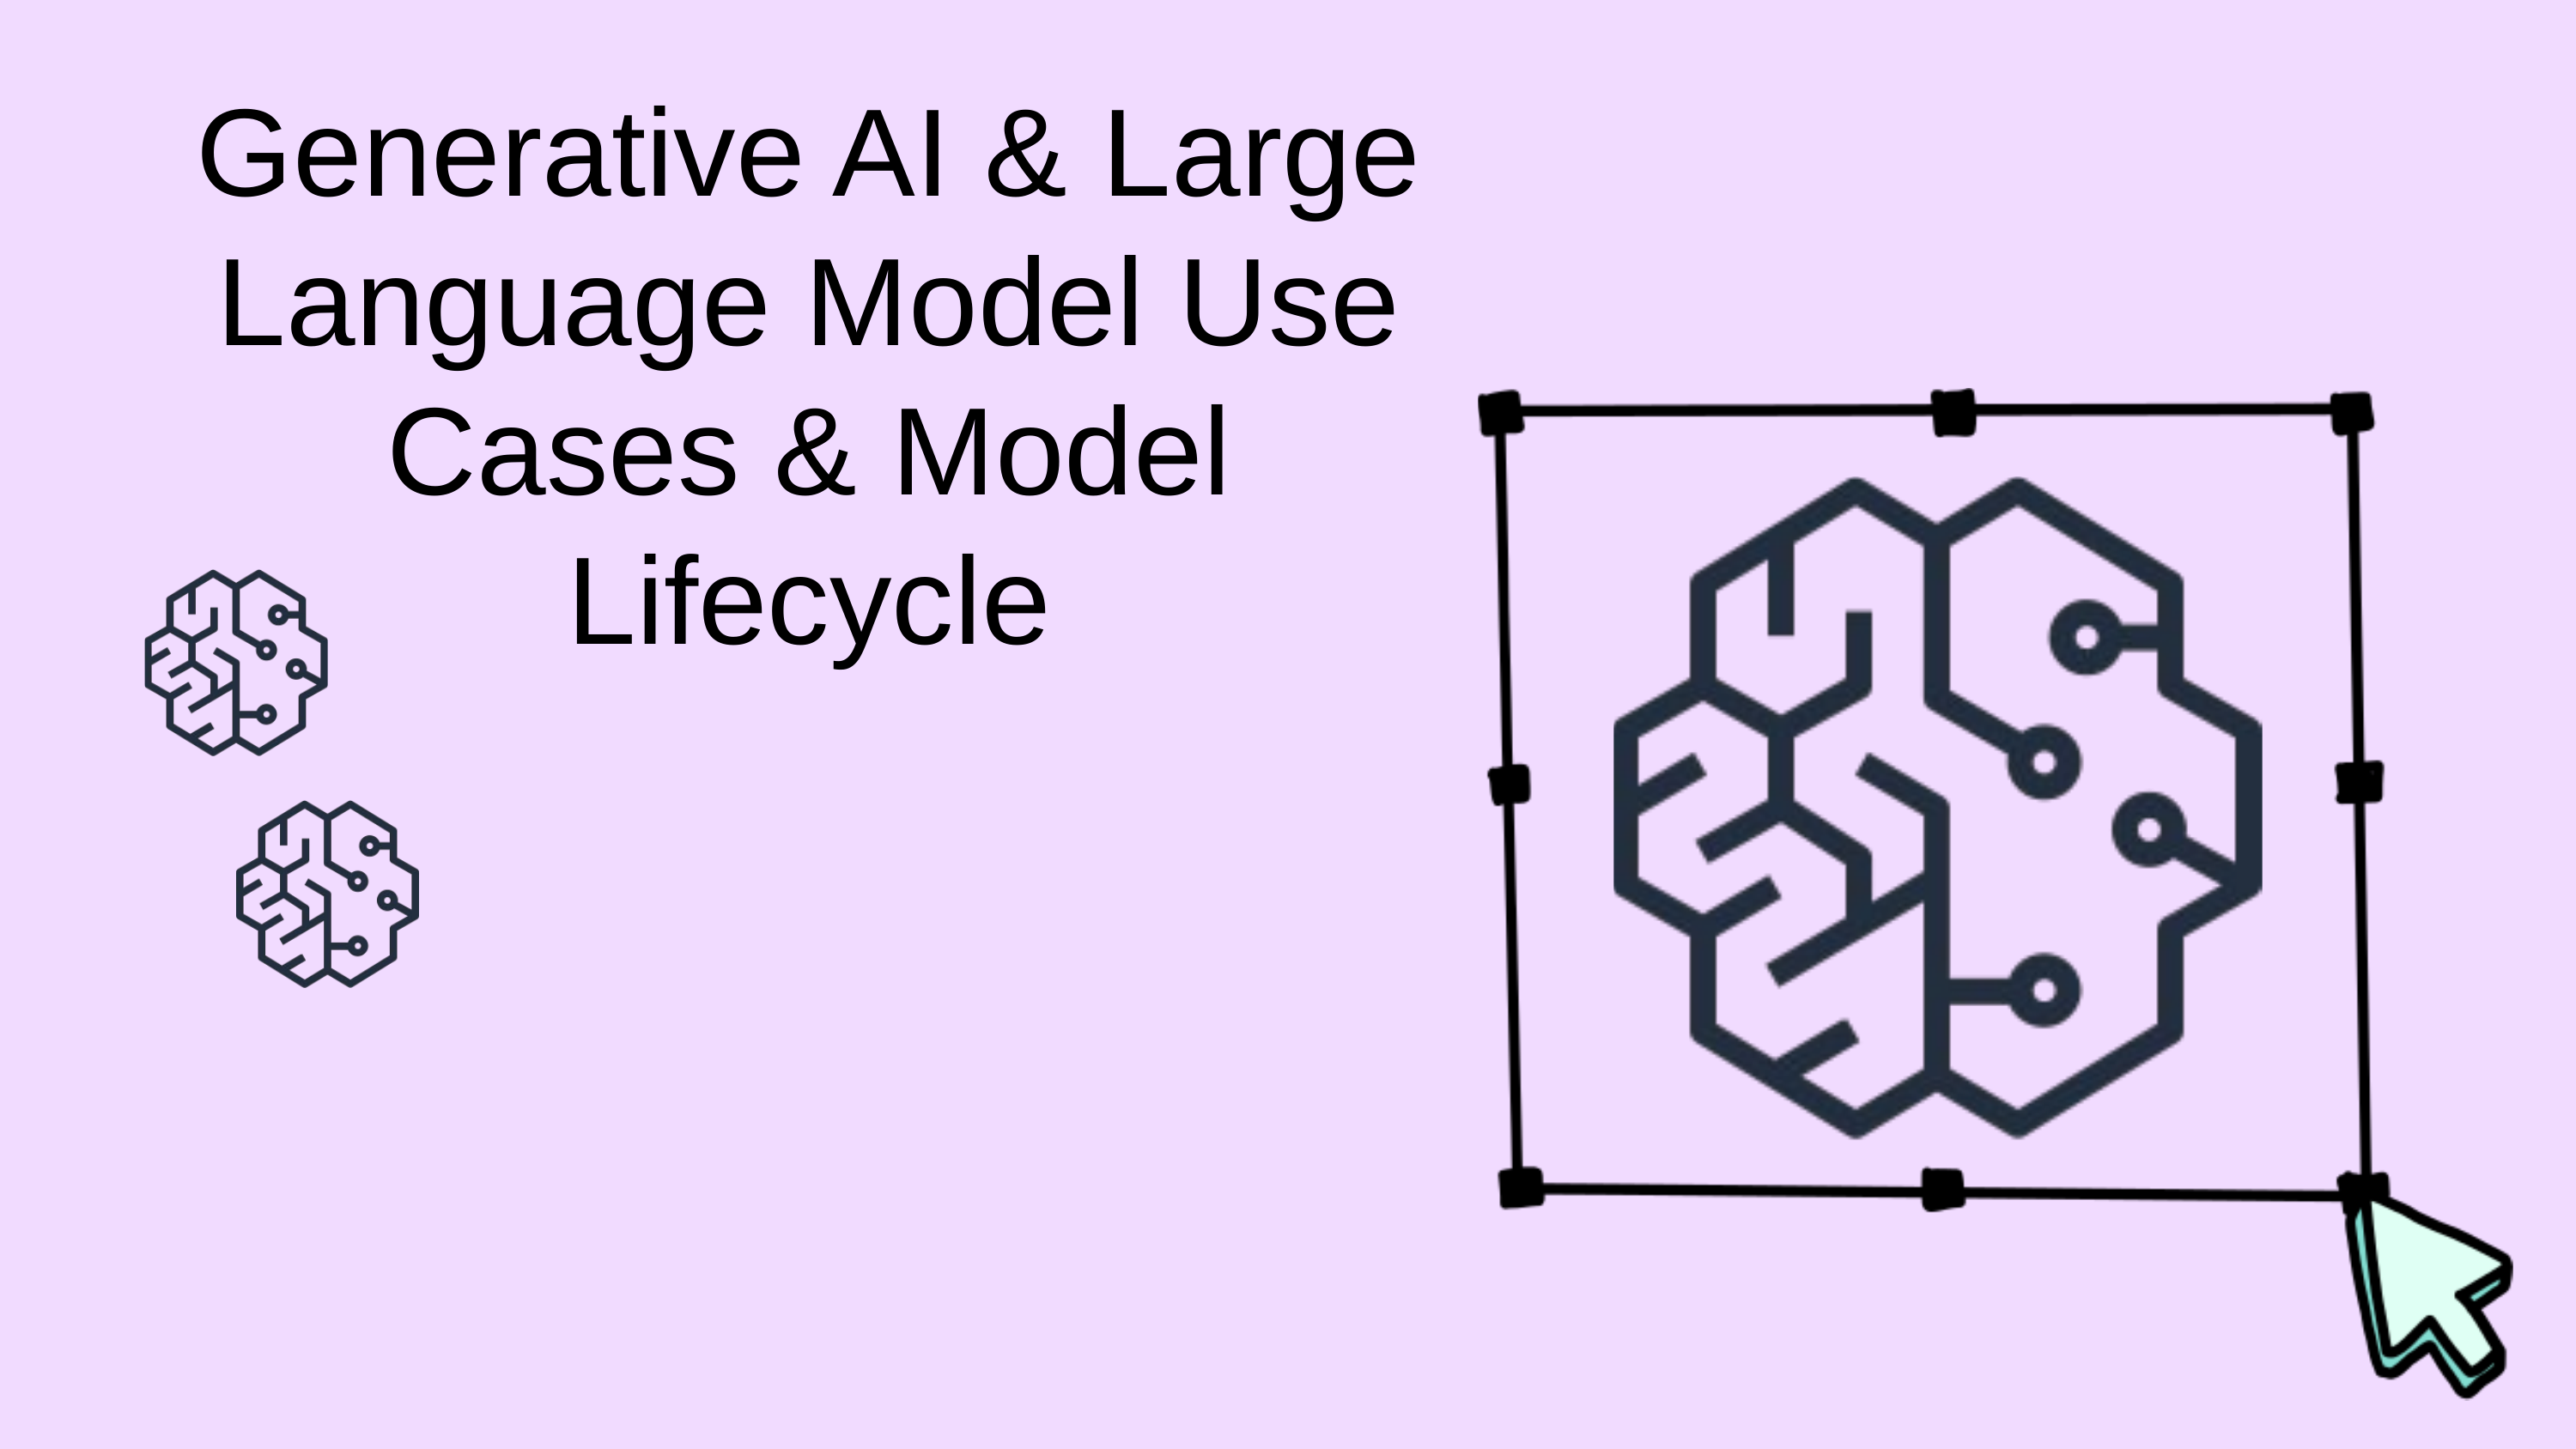

Generative AI & Large Language Model Use Cases & Model Lifecycle